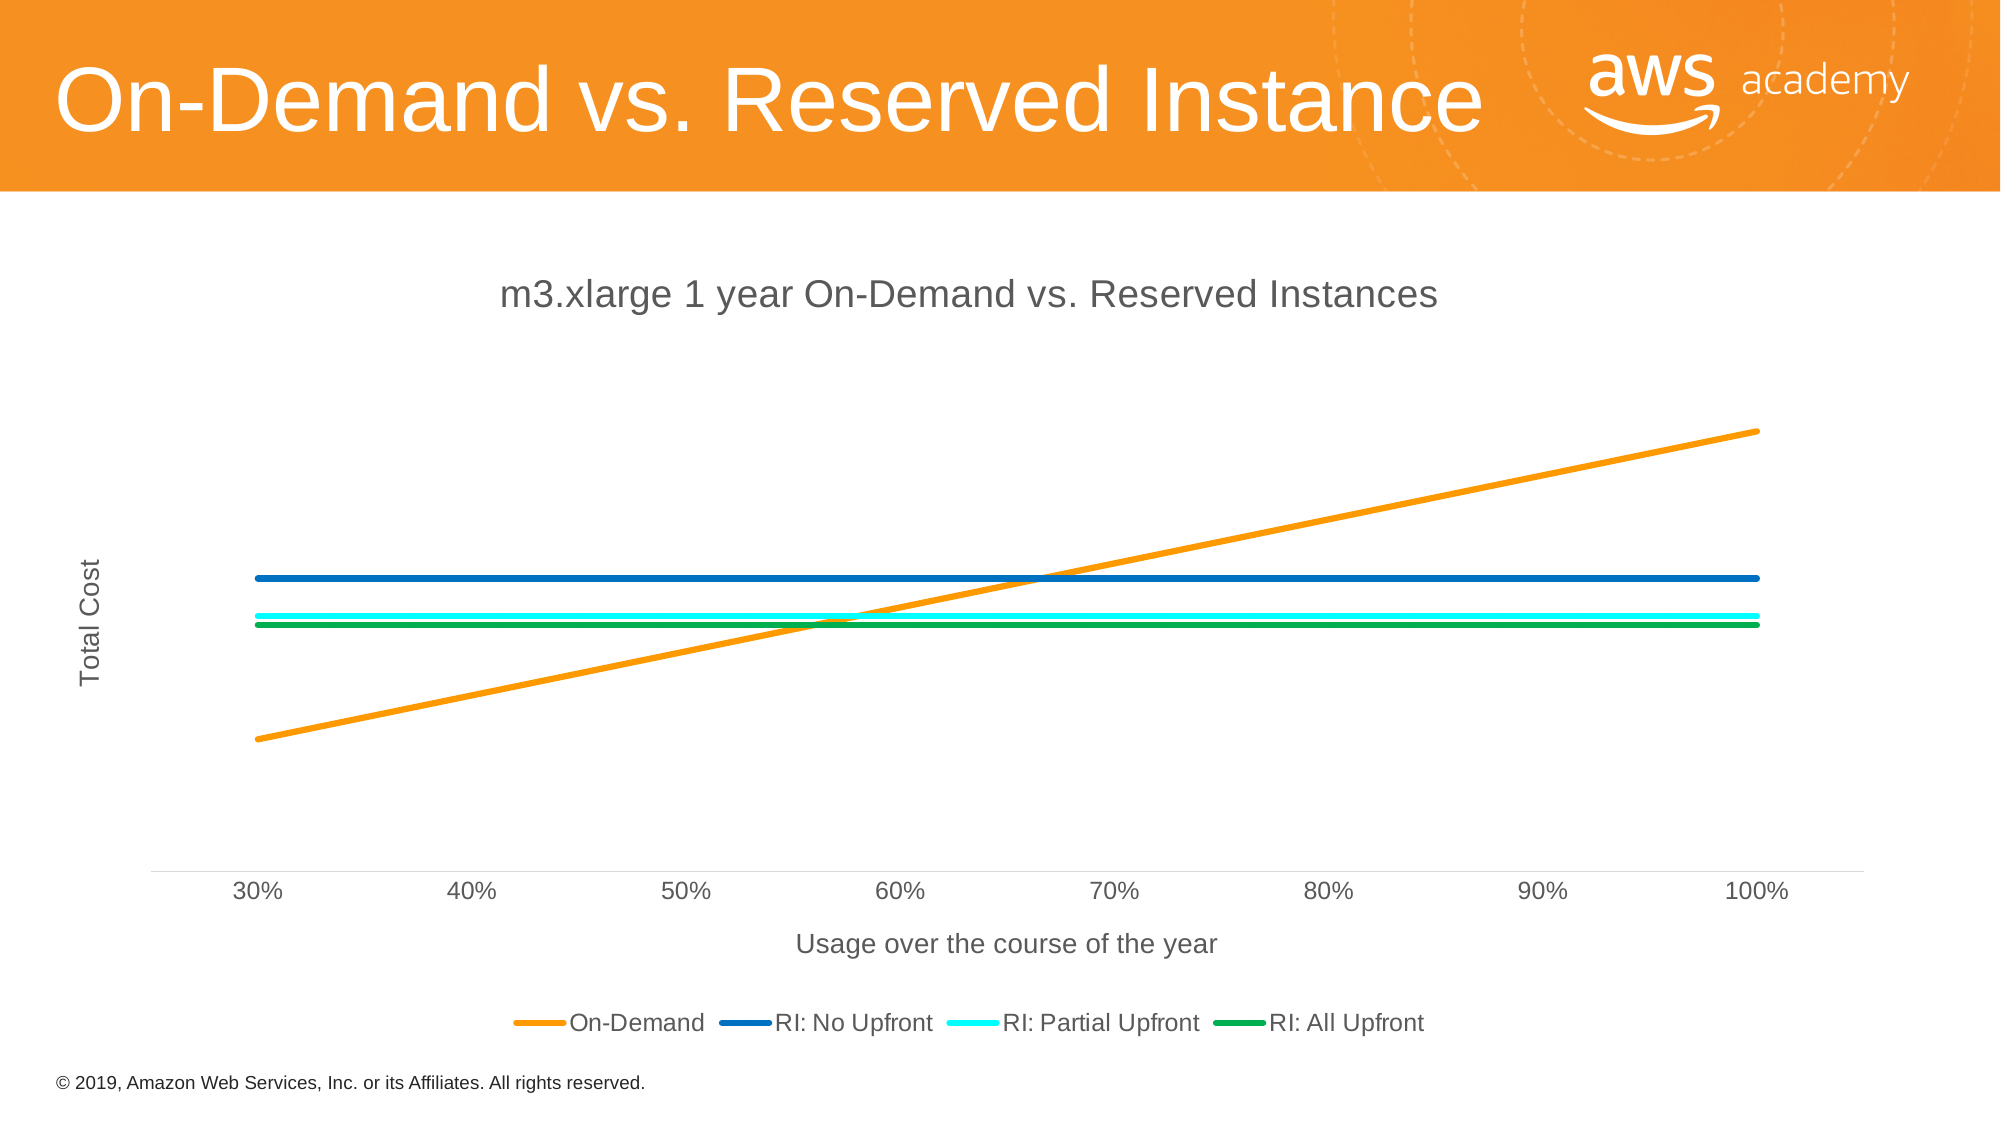

# On-Demand vs. Reserved Instance

### Chart: m3.xlarge 1 year On-Demand vs. Reserved Instances

| Category | On-Demand | RI: No Upfront | RI: Partial Upfront | RI: All Upfront |
|---|---|---|---|---|
| 0.3 | 750.0 | 1664.0 | 1450.0 | 1400.0 |
| 0.4 | 1000.0 | 1664.0 | 1450.0 | 1400.0 |
| 0.5 | 1250.0 | 1664.0 | 1450.0 | 1400.0 |
| 0.6 | 1500.0 | 1664.0 | 1450.0 | 1400.0 |
| 0.7 | 1750.0 | 1664.0 | 1450.0 | 1400.0 |
| 0.8 | 2000.0 | 1664.0 | 1450.0 | 1400.0 |
| 0.9 | 2250.0 | 1664.0 | 1450.0 | 1400.0 |
| 1 | 2500.0 | 1664.0 | 1450.0 | 1400.0 |